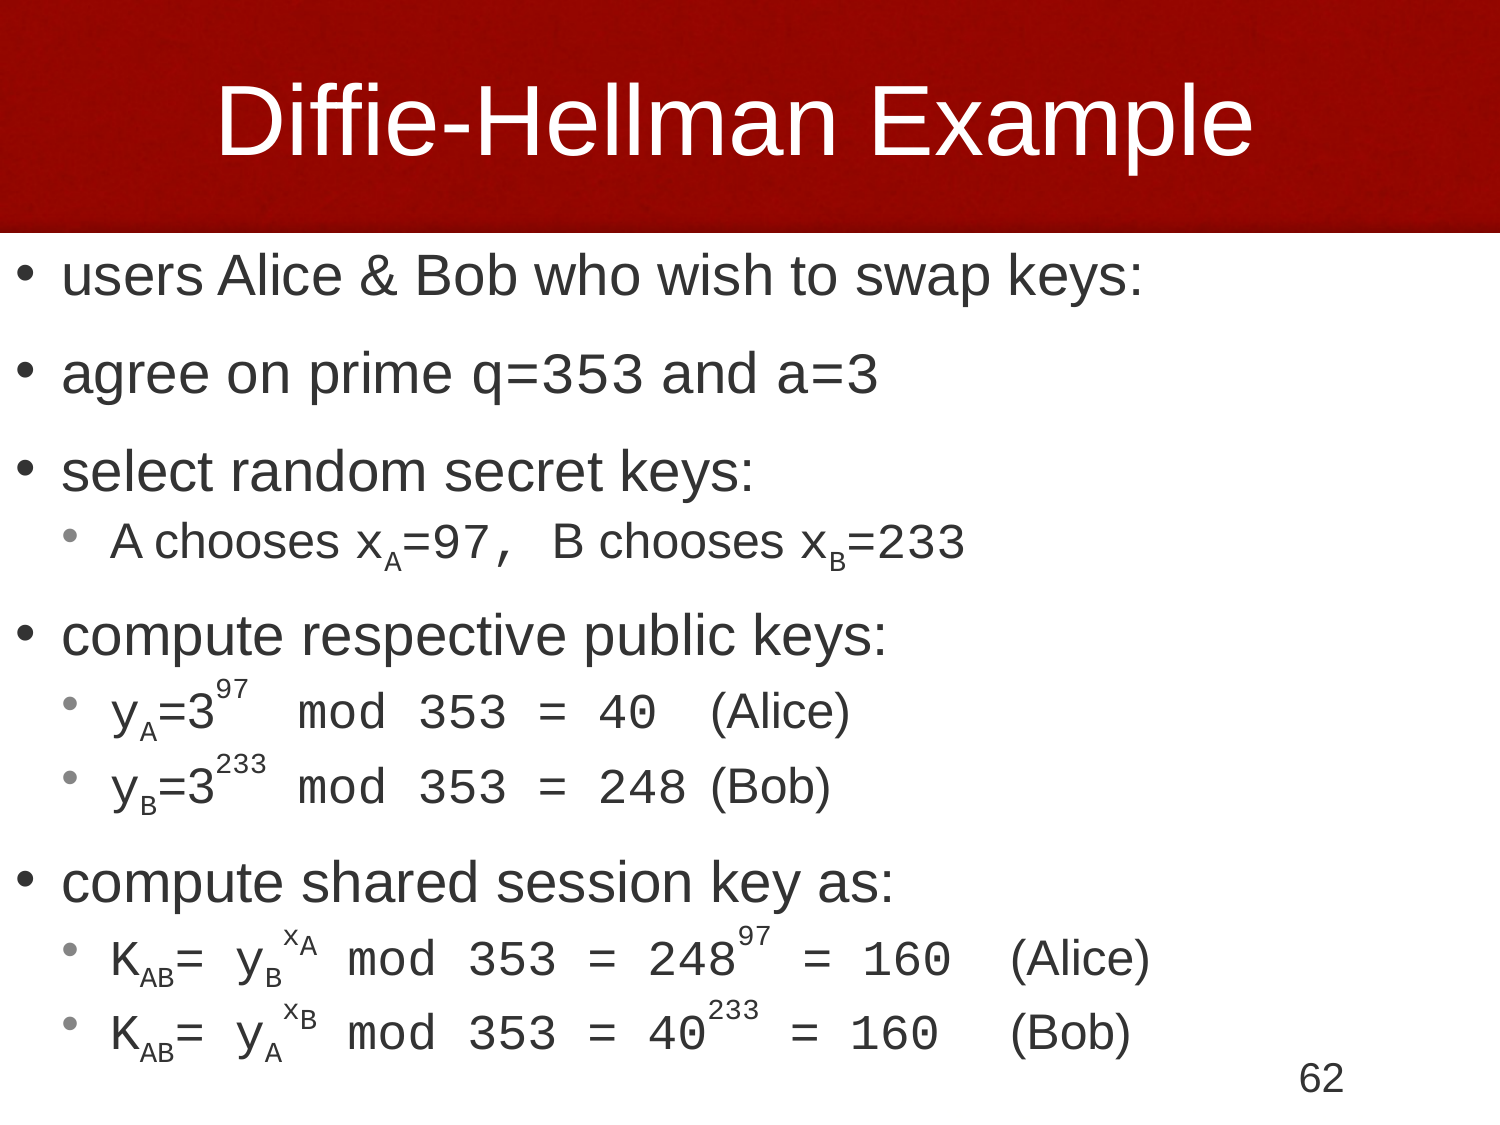

# Diffie-Hellman Example
users Alice & Bob who wish to swap keys:
agree on prime q=353 and a=3
select random secret keys:
A chooses xA=97, B chooses xB=233
compute respective public keys:
yA=397  mod 353 = 40	(Alice)
yB=3233 mod 353 = 248	(Bob)
compute shared session key as:
KAB= yBxA mod 353 = 24897 = 160	(Alice)
KAB= yAxB mod 353 = 40233 = 160	(Bob)

62